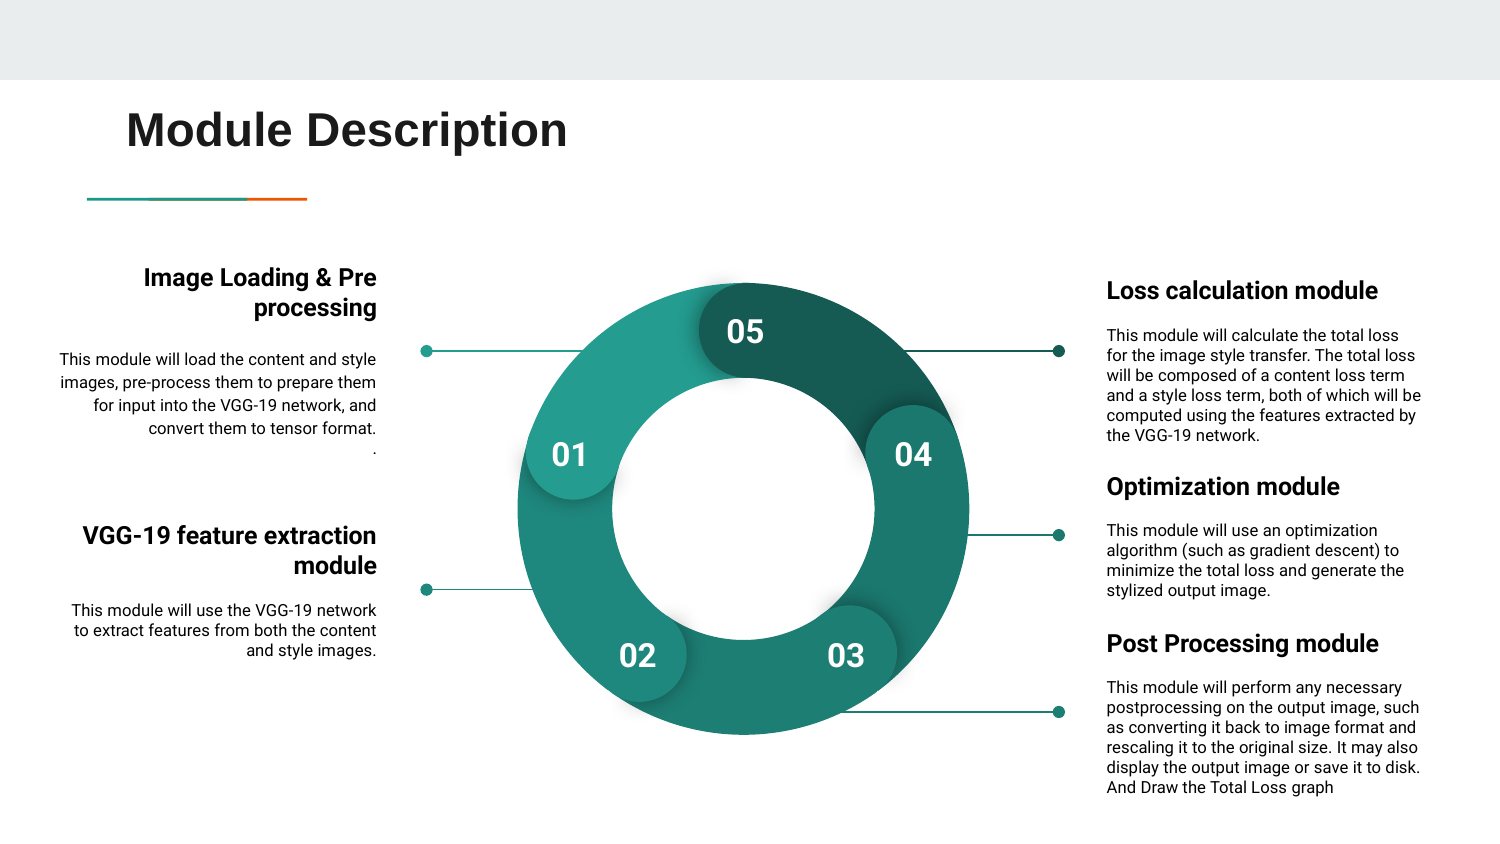

# Module Description

05

01
04

02
03
Image Loading & Pre processing
This module will load the content and style images, pre-process them to prepare them for input into the VGG-19 network, and convert them to tensor format.
.
Loss calculation module

This module will calculate the total loss for the image style transfer. The total loss will be composed of a content loss term and a style loss term, both of which will be computed using the features extracted by the VGG-19 network.
Optimization module

This module will use an optimization algorithm (such as gradient descent) to minimize the total loss and generate the stylized output image.
VGG-19 feature extraction module

This module will use the VGG-19 network to extract features from both the content and style images.
Post Processing module

This module will perform any necessary postprocessing on the output image, such as converting it back to image format and rescaling it to the original size. It may also display the output image or save it to disk. And Draw the Total Loss graph